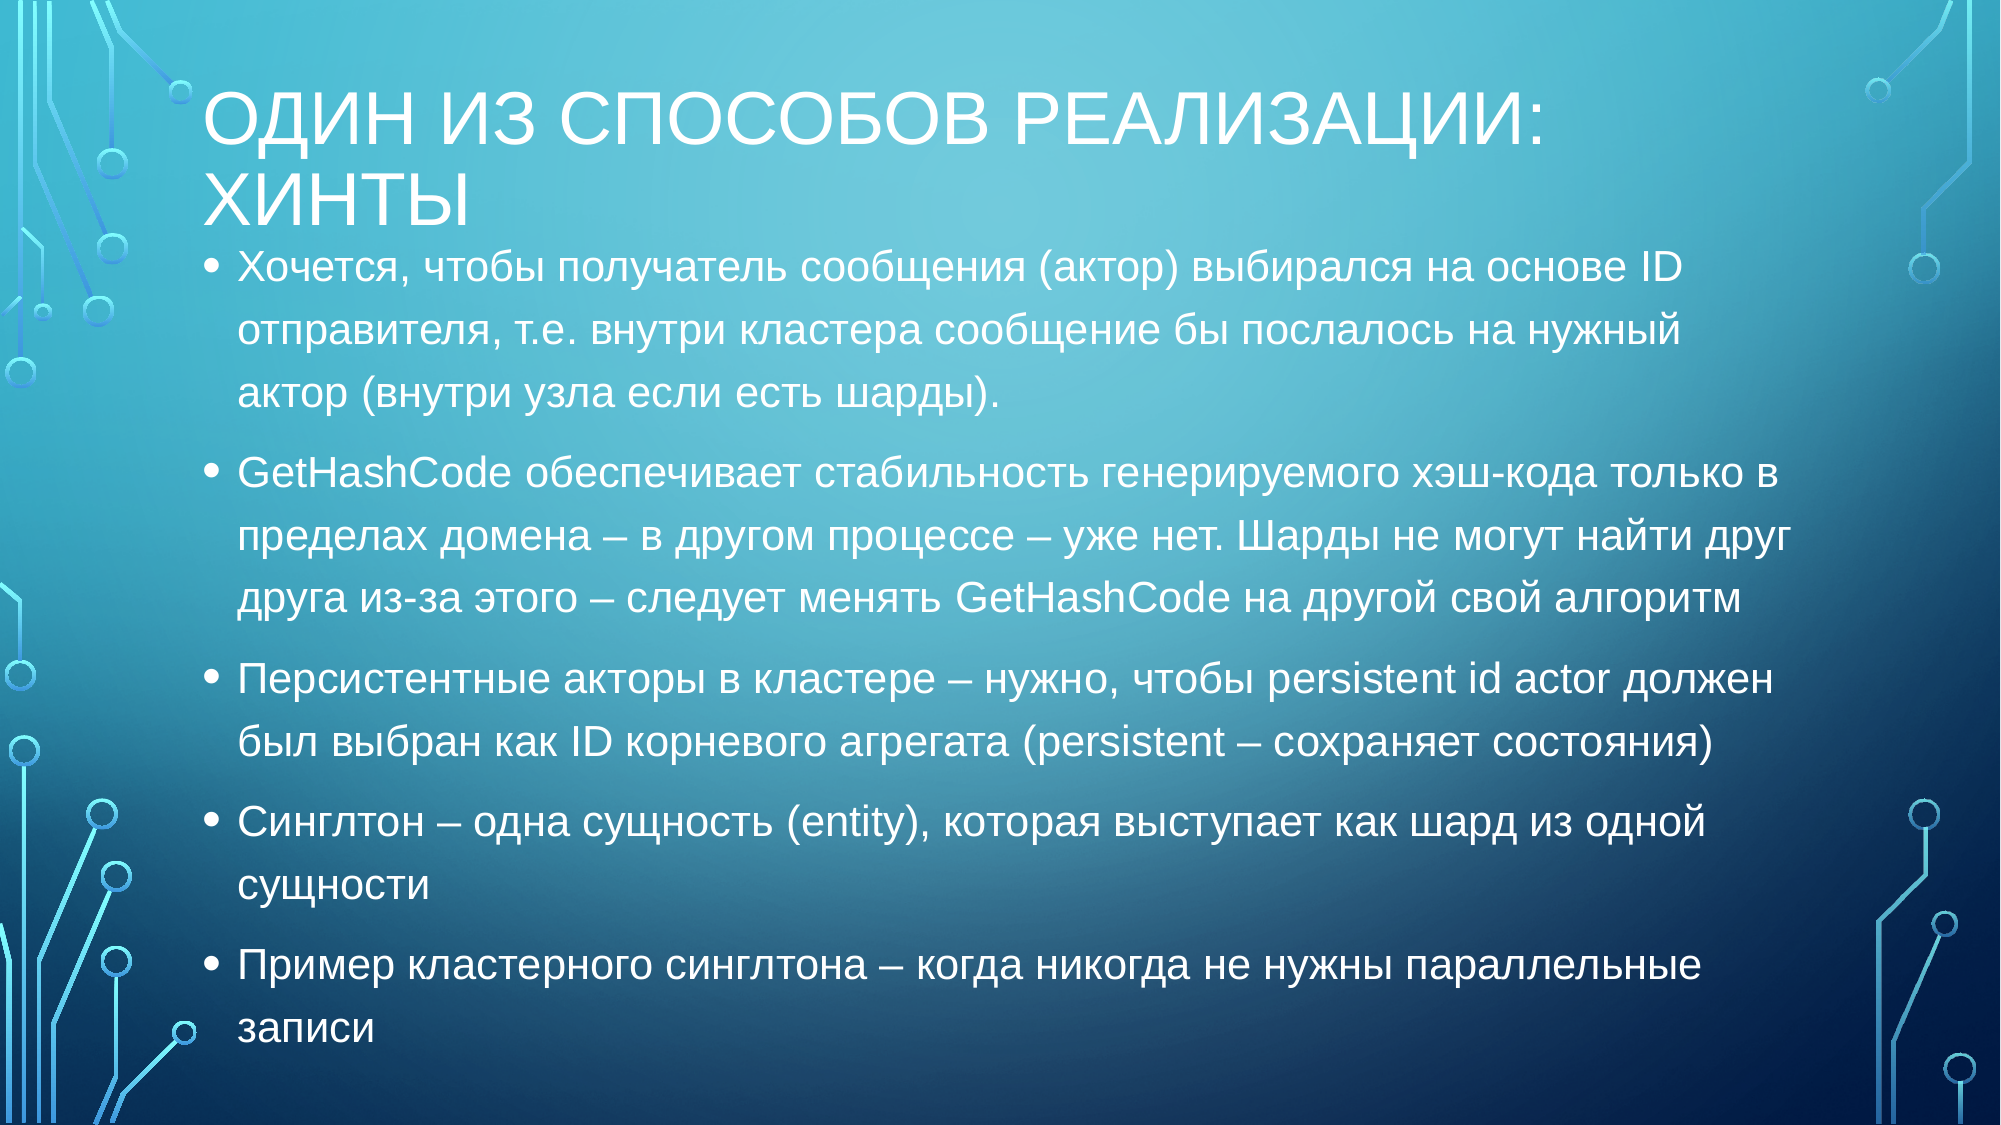

# Один из способов реализации: хинты
Хочется, чтобы получатель сообщения (актор) выбирался на основе ID отправителя, т.е. внутри кластера сообщение бы послалось на нужный актор (внутри узла если есть шарды).
GetHashCode обеспечивает стабильность генерируемого хэш-кода только в пределах домена – в другом процессе – уже нет. Шарды не могут найти друг друга из-за этого – следует менять GetHashCode на другой свой алгоритм
Персистентные акторы в кластере – нужно, чтобы persistent id actor должен был выбран как ID корневого агрегата (persistent – сохраняет состояния)
Синглтон – одна сущность (entity), которая выступает как шард из одной сущности
Пример кластерного синглтона – когда никогда не нужны параллельные записи